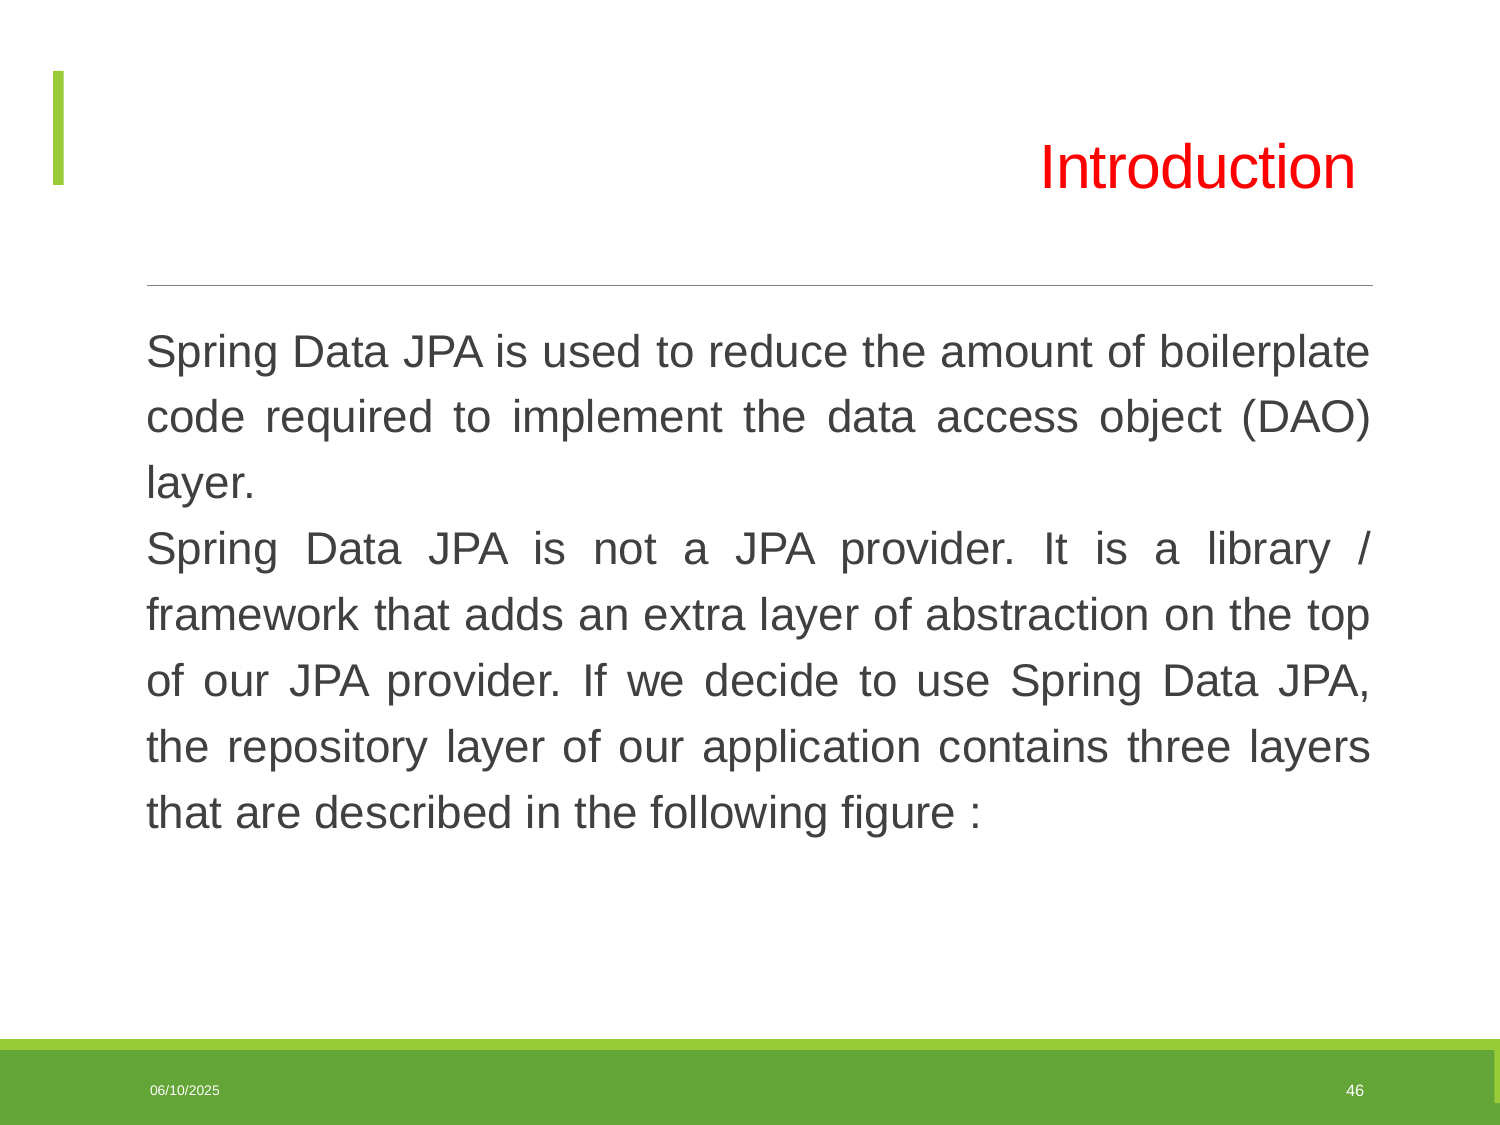

# Introduction
Spring Data JPA is used to reduce the amount of boilerplate code required to implement the data access object (DAO) layer.
Spring Data JPA is not a JPA provider. It is a library / framework that adds an extra layer of abstraction on the top of our JPA provider. If we decide to use Spring Data JPA, the repository layer of our application contains three layers that are described in the following figure :
06/10/2025
46